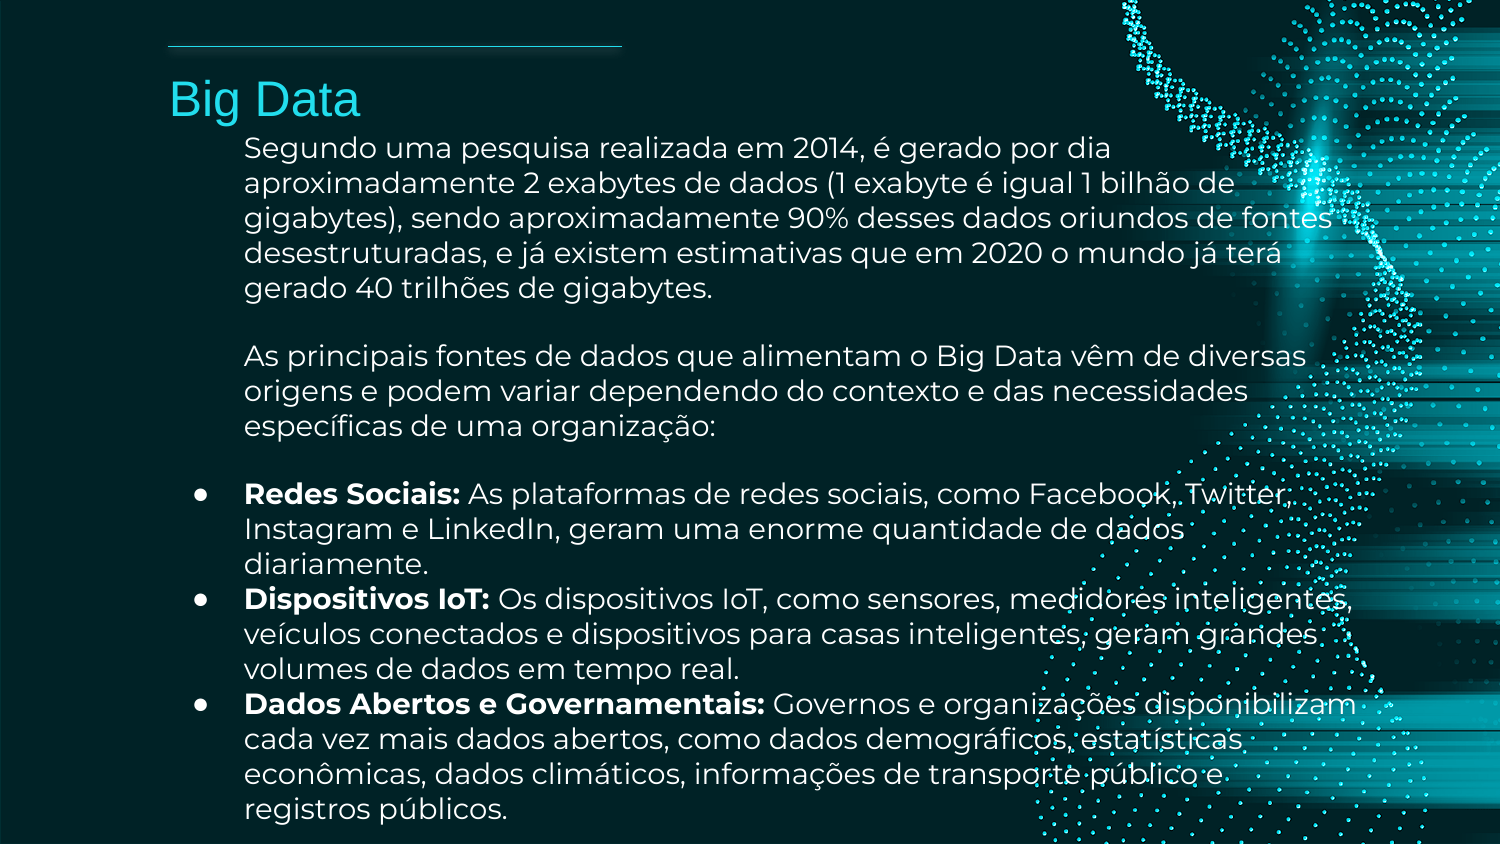

# Big Data
Segundo uma pesquisa realizada em 2014, é gerado por dia aproximadamente 2 exabytes de dados (1 exabyte é igual 1 bilhão de gigabytes), sendo aproximadamente 90% desses dados oriundos de fontes desestruturadas, e já existem estimativas que em 2020 o mundo já terá gerado 40 trilhões de gigabytes.
As principais fontes de dados que alimentam o Big Data vêm de diversas origens e podem variar dependendo do contexto e das necessidades específicas de uma organização:
Redes Sociais: As plataformas de redes sociais, como Facebook, Twitter, Instagram e LinkedIn, geram uma enorme quantidade de dados diariamente.
Dispositivos IoT: Os dispositivos IoT, como sensores, medidores inteligentes, veículos conectados e dispositivos para casas inteligentes, geram grandes volumes de dados em tempo real.
Dados Abertos e Governamentais: Governos e organizações disponibilizam cada vez mais dados abertos, como dados demográficos, estatísticas econômicas, dados climáticos, informações de transporte público e registros públicos.